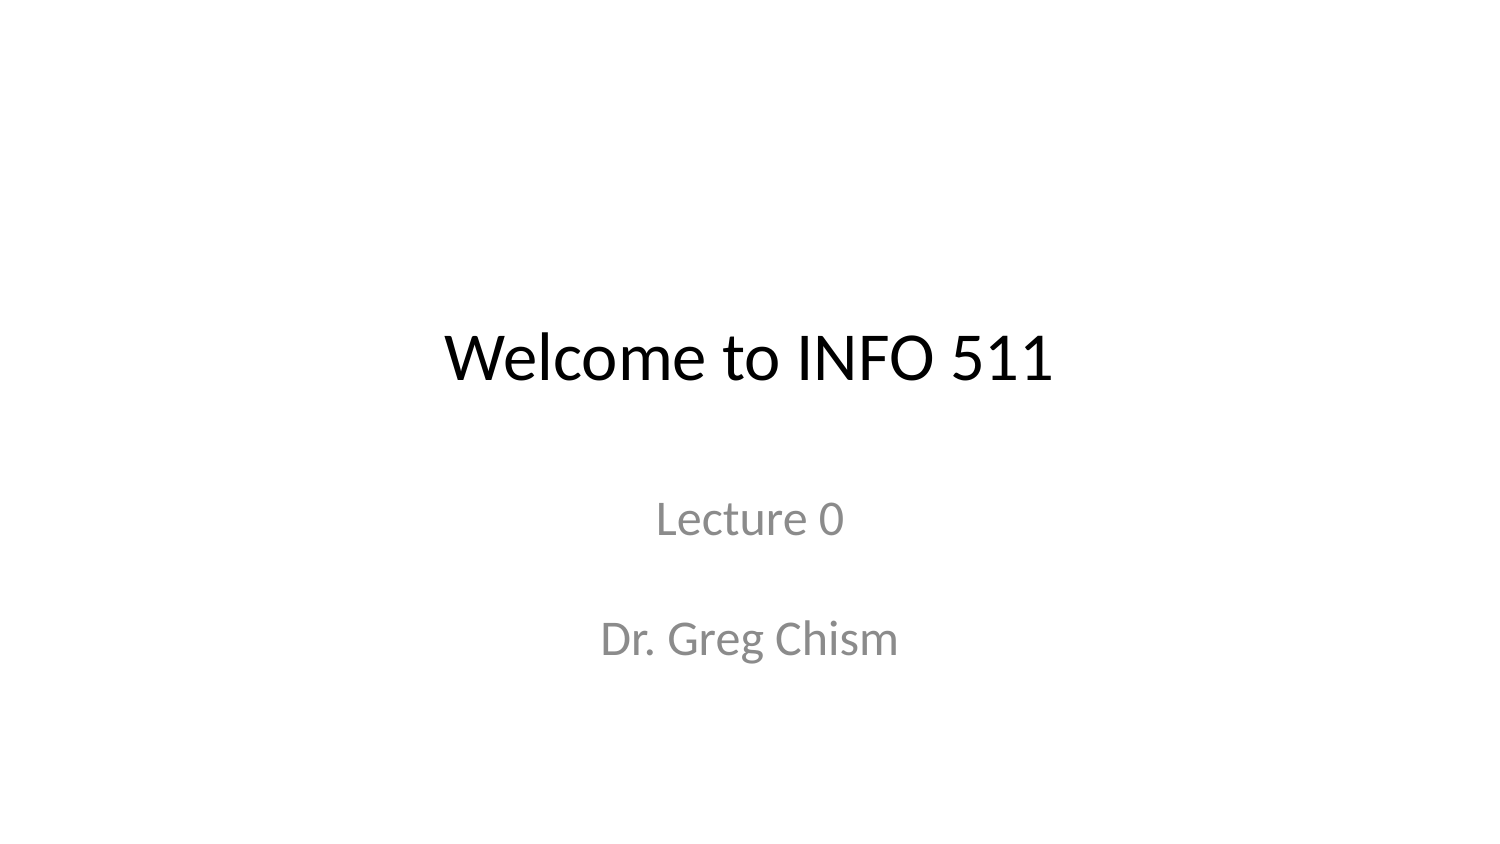

# Welcome to INFO 511
Lecture 0
Dr. Greg Chism